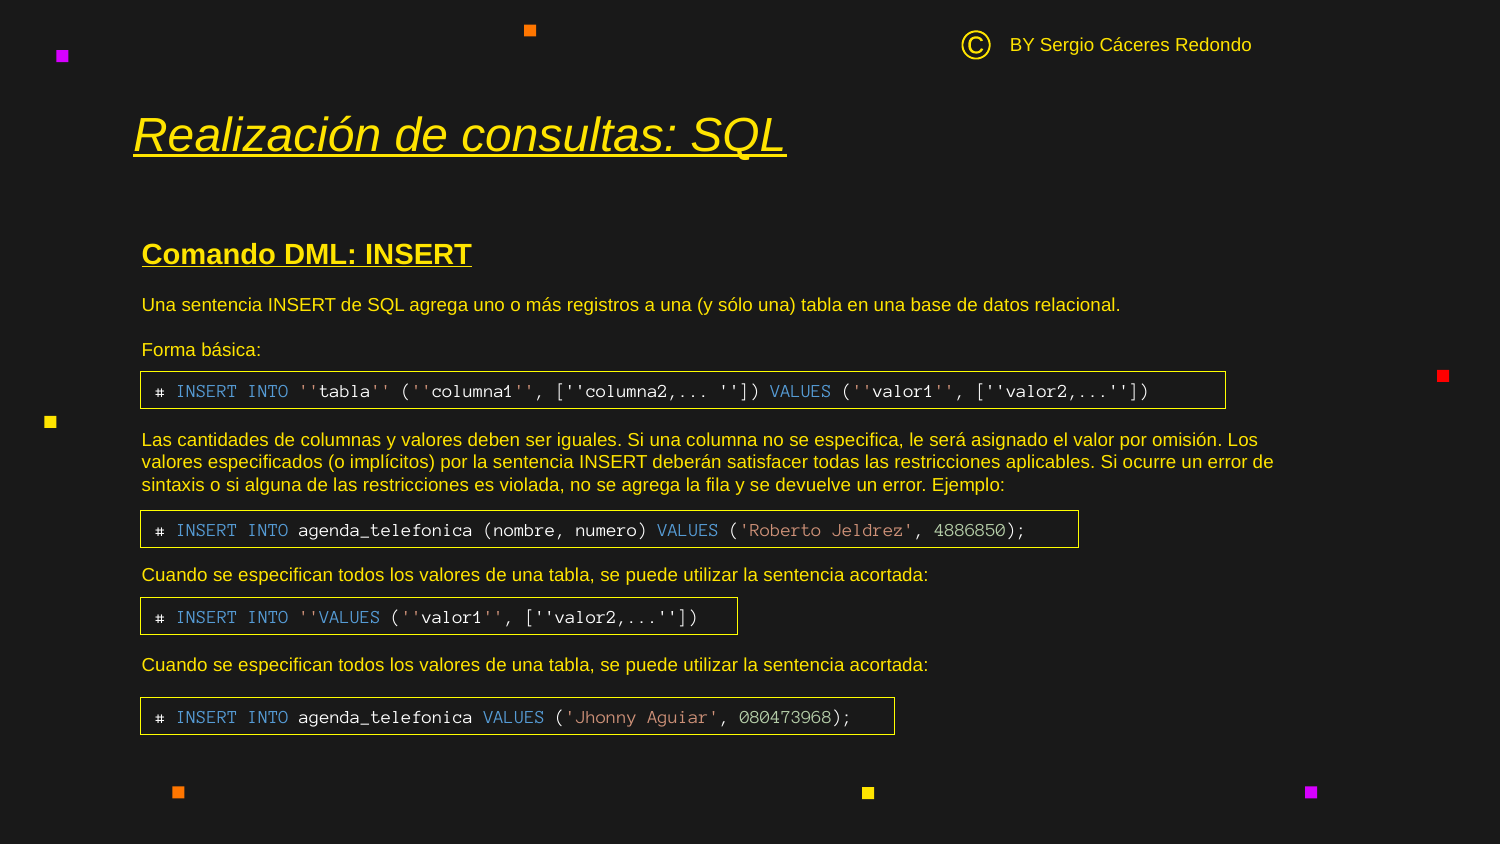

BY Sergio Cáceres Redondo
©
# Realización de consultas: SQL
Comando DML: INSERT

Una sentencia INSERT de SQL agrega uno o más registros a una (y sólo una) tabla en una base de datos relacional.

Forma básica:

Las cantidades de columnas y valores deben ser iguales. Si una columna no se especifica, le será asignado el valor por omisión. Los valores especificados (o implícitos) por la sentencia INSERT deberán satisfacer todas las restricciones aplicables. Si ocurre un error de sintaxis o si alguna de las restricciones es violada, no se agrega la fila y se devuelve un error. Ejemplo:

Cuando se especifican todos los valores de una tabla, se puede utilizar la sentencia acortada:

Cuando se especifican todos los valores de una tabla, se puede utilizar la sentencia acortada:

# INSERT INTO ''tabla'' (''columna1'', [''columna2,... '']) VALUES (''valor1'', [''valor2,...''])
# INSERT INTO agenda_telefonica (nombre, numero) VALUES ('Roberto Jeldrez', 4886850);
# INSERT INTO ''VALUES (''valor1'', [''valor2,...''])
# INSERT INTO agenda_telefonica VALUES ('Jhonny Aguiar', 080473968);